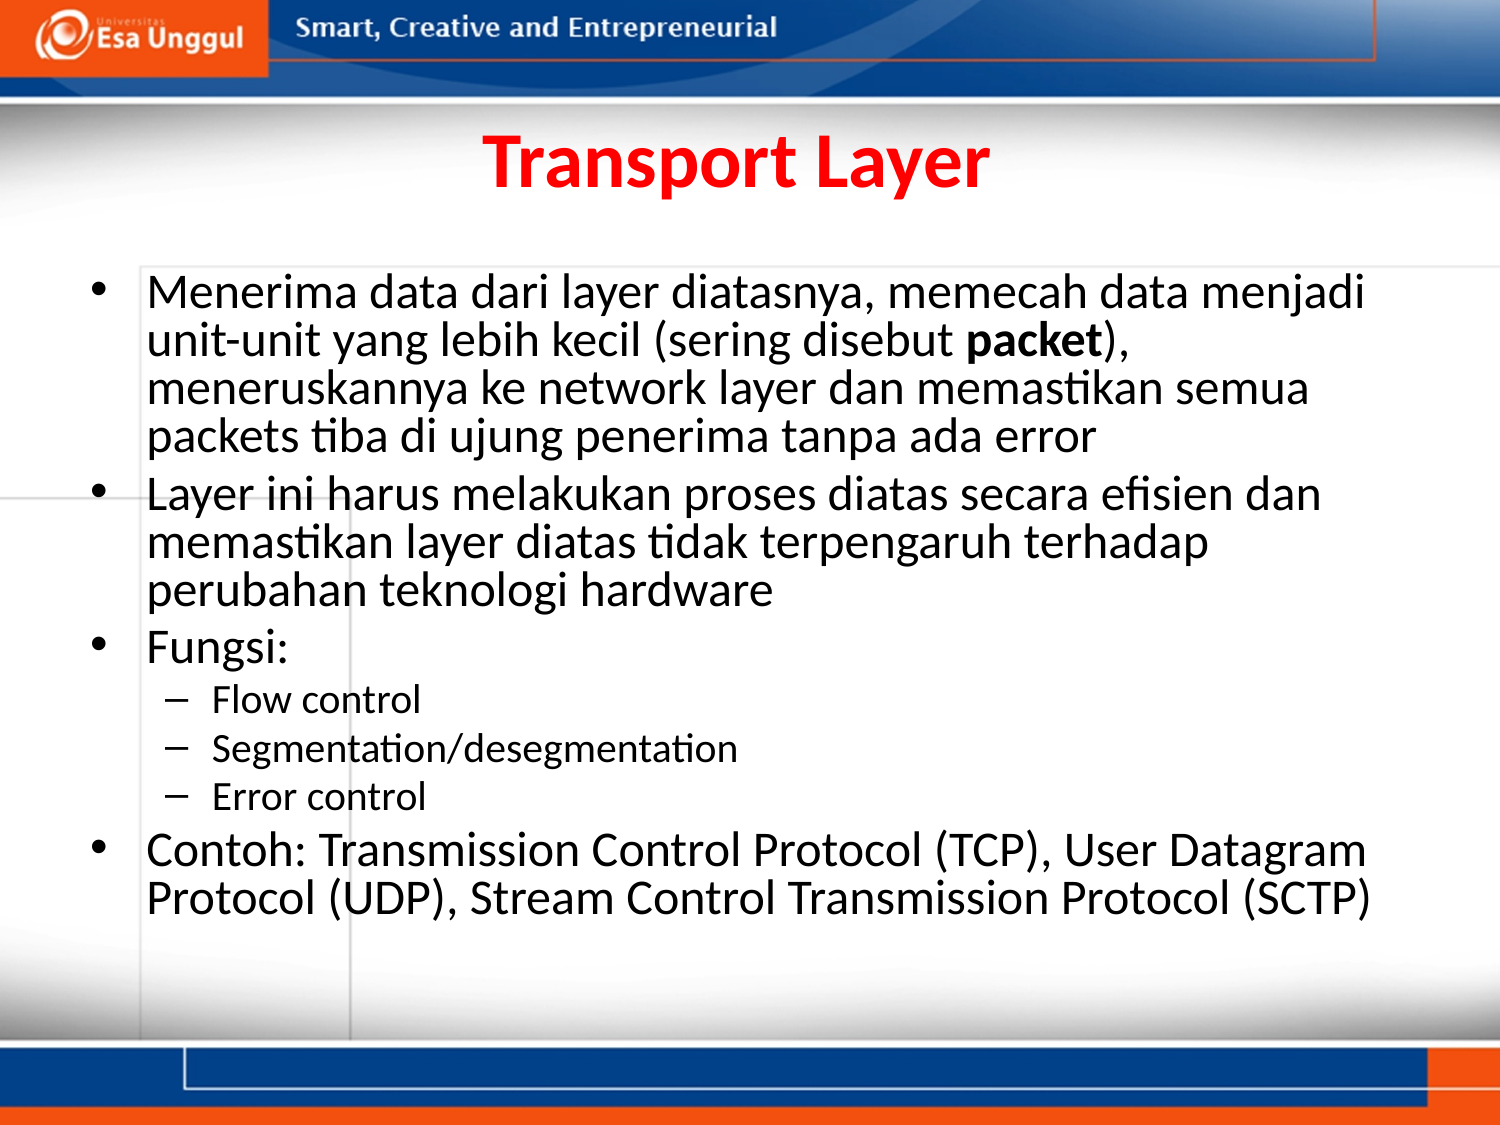

# Transport Layer
Menerima data dari layer diatasnya, memecah data menjadi unit-unit yang lebih kecil (sering disebut packet), meneruskannya ke network layer dan memastikan semua packets tiba di ujung penerima tanpa ada error
Layer ini harus melakukan proses diatas secara efisien dan memastikan layer diatas tidak terpengaruh terhadap perubahan teknologi hardware
Fungsi:
Flow control
Segmentation/desegmentation
Error control
Contoh: Transmission Control Protocol (TCP), User Datagram Protocol (UDP), Stream Control Transmission Protocol (SCTP)